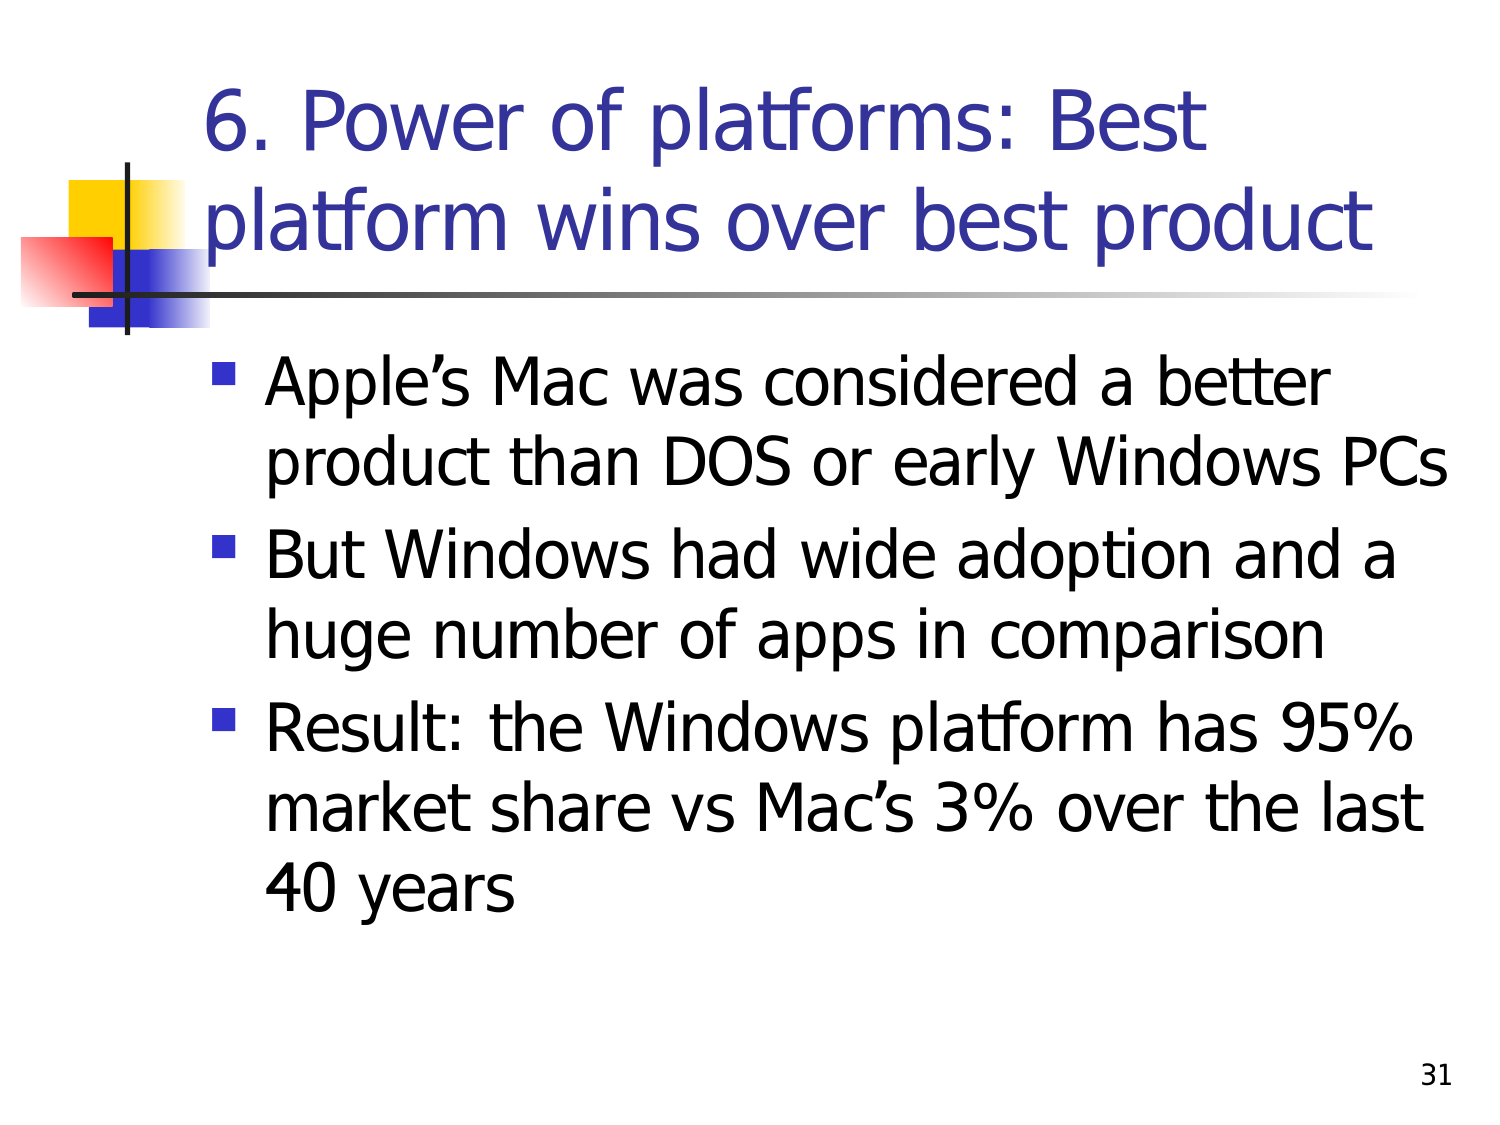

# 6. Power of platforms: Best platform wins over best product
Apple’s Mac was considered a better product than DOS or early Windows PCs
But Windows had wide adoption and a huge number of apps in comparison
Result: the Windows platform has 95% market share vs Mac’s 3% over the last 40 years
31